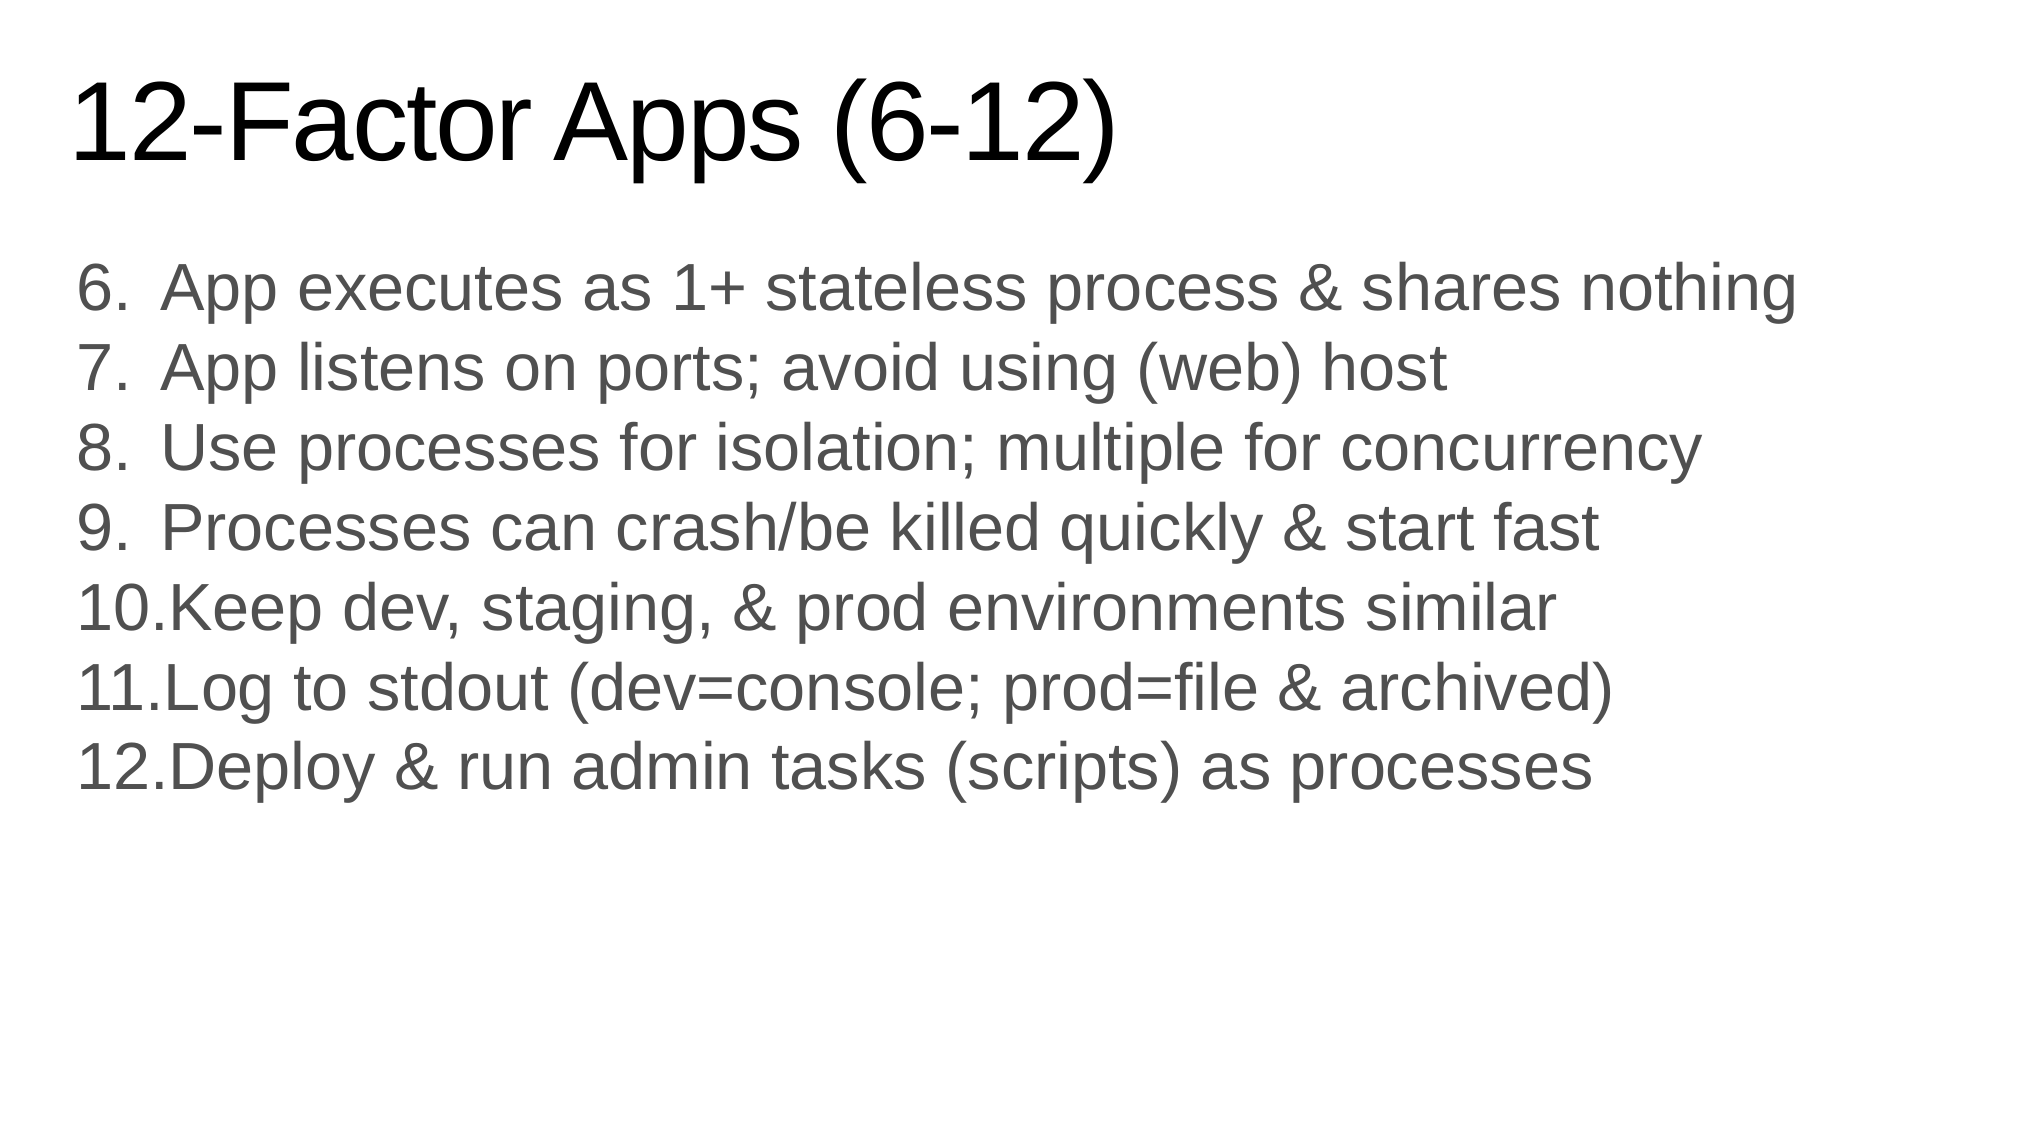

# 12-Factor Apps (6-12)
App executes as 1+ stateless process & shares nothing
App listens on ports; avoid using (web) host
Use processes for isolation; multiple for concurrency
Processes can crash/be killed quickly & start fast
Keep dev, staging, & prod environments similar
Log to stdout (dev=console; prod=file & archived)
Deploy & run admin tasks (scripts) as processes